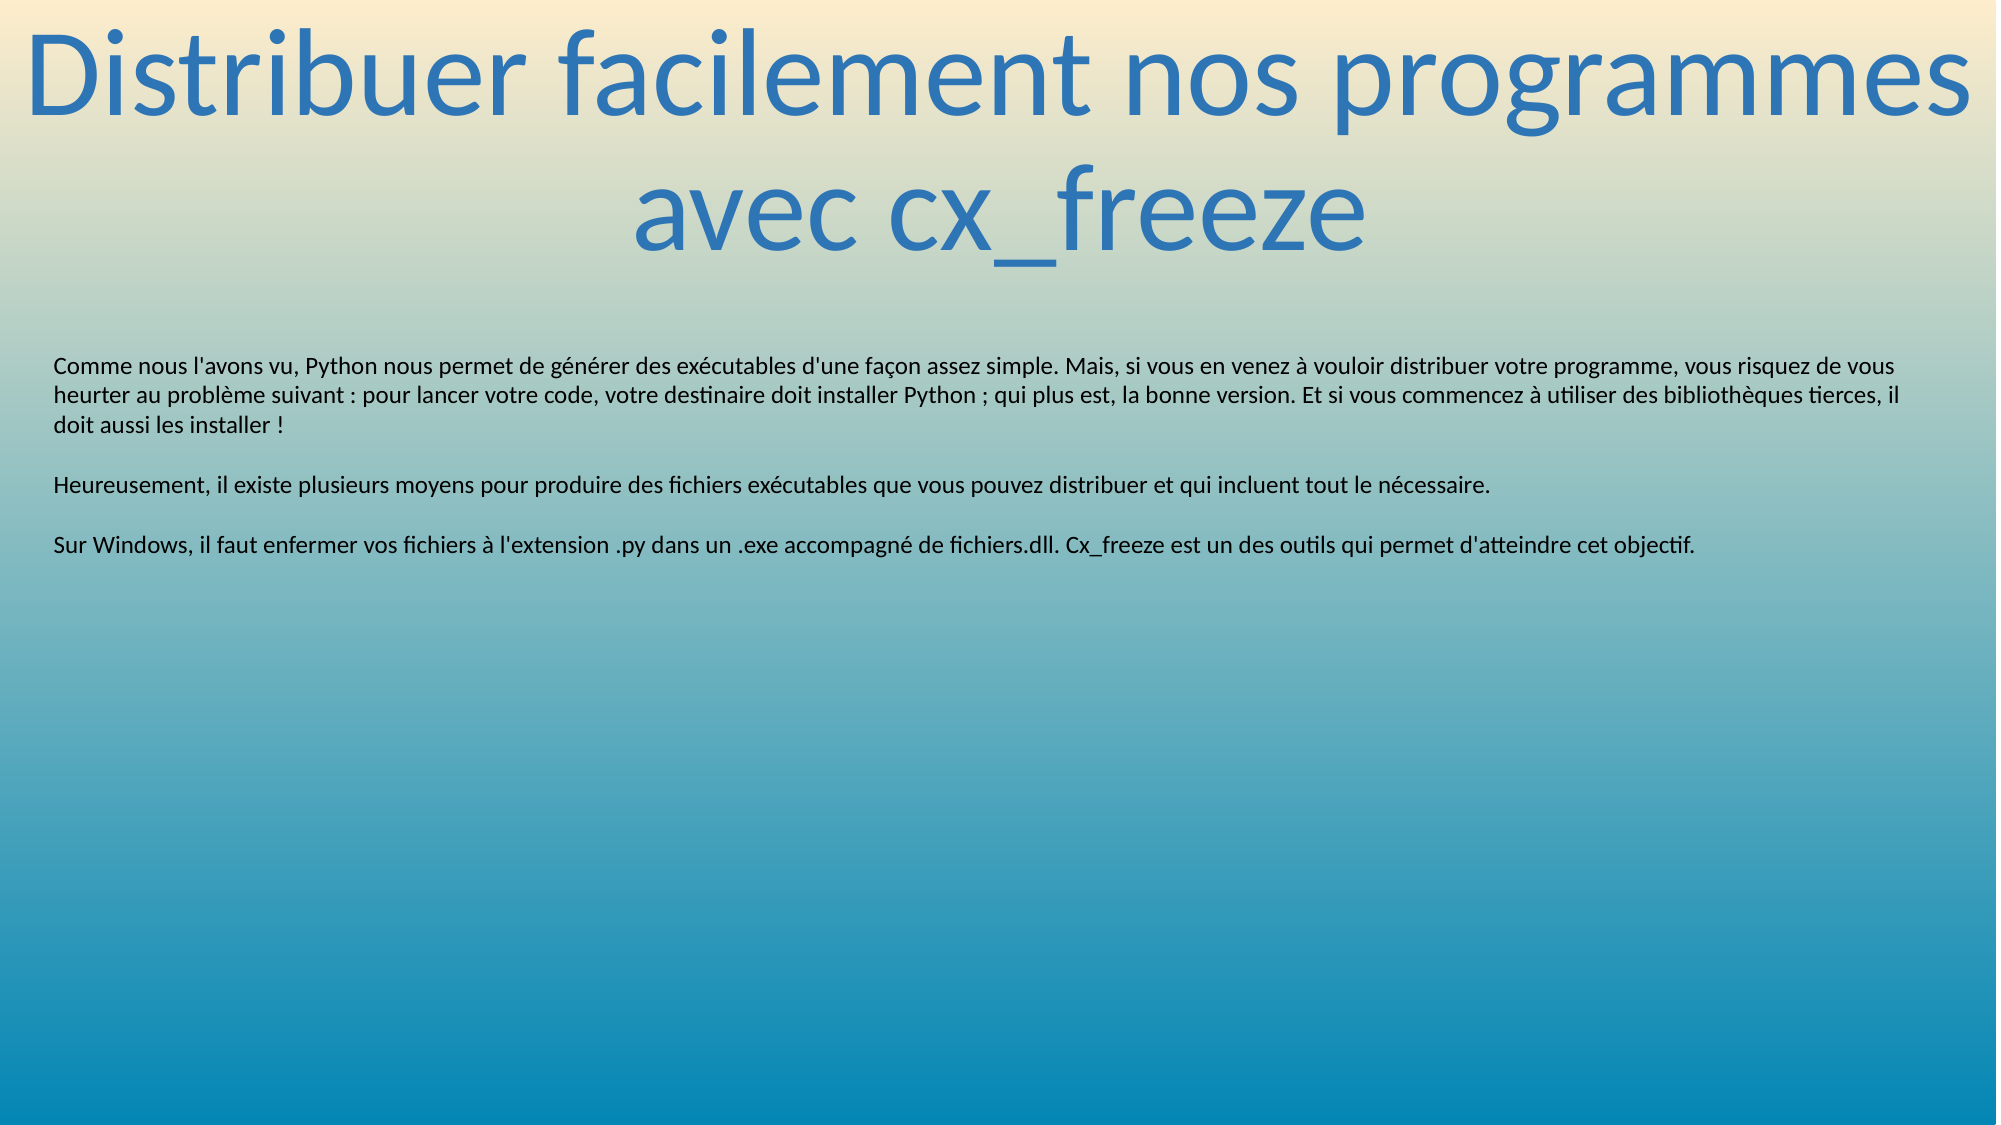

# Distribuer facilement nos programmes avec cx_freeze
Comme nous l'avons vu, Python nous permet de générer des exécutables d'une façon assez simple. Mais, si vous en venez à vouloir distribuer votre programme, vous risquez de vous heurter au problème suivant : pour lancer votre code, votre destinaire doit installer Python ; qui plus est, la bonne version. Et si vous commencez à utiliser des bibliothèques tierces, il doit aussi les installer !

Heureusement, il existe plusieurs moyens pour produire des fichiers exécutables que vous pouvez distribuer et qui incluent tout le nécessaire.

Sur Windows, il faut enfermer vos fichiers à l'extension .py dans un .exe accompagné de fichiers.dll. Cx_freeze est un des outils qui permet d'atteindre cet objectif.

705